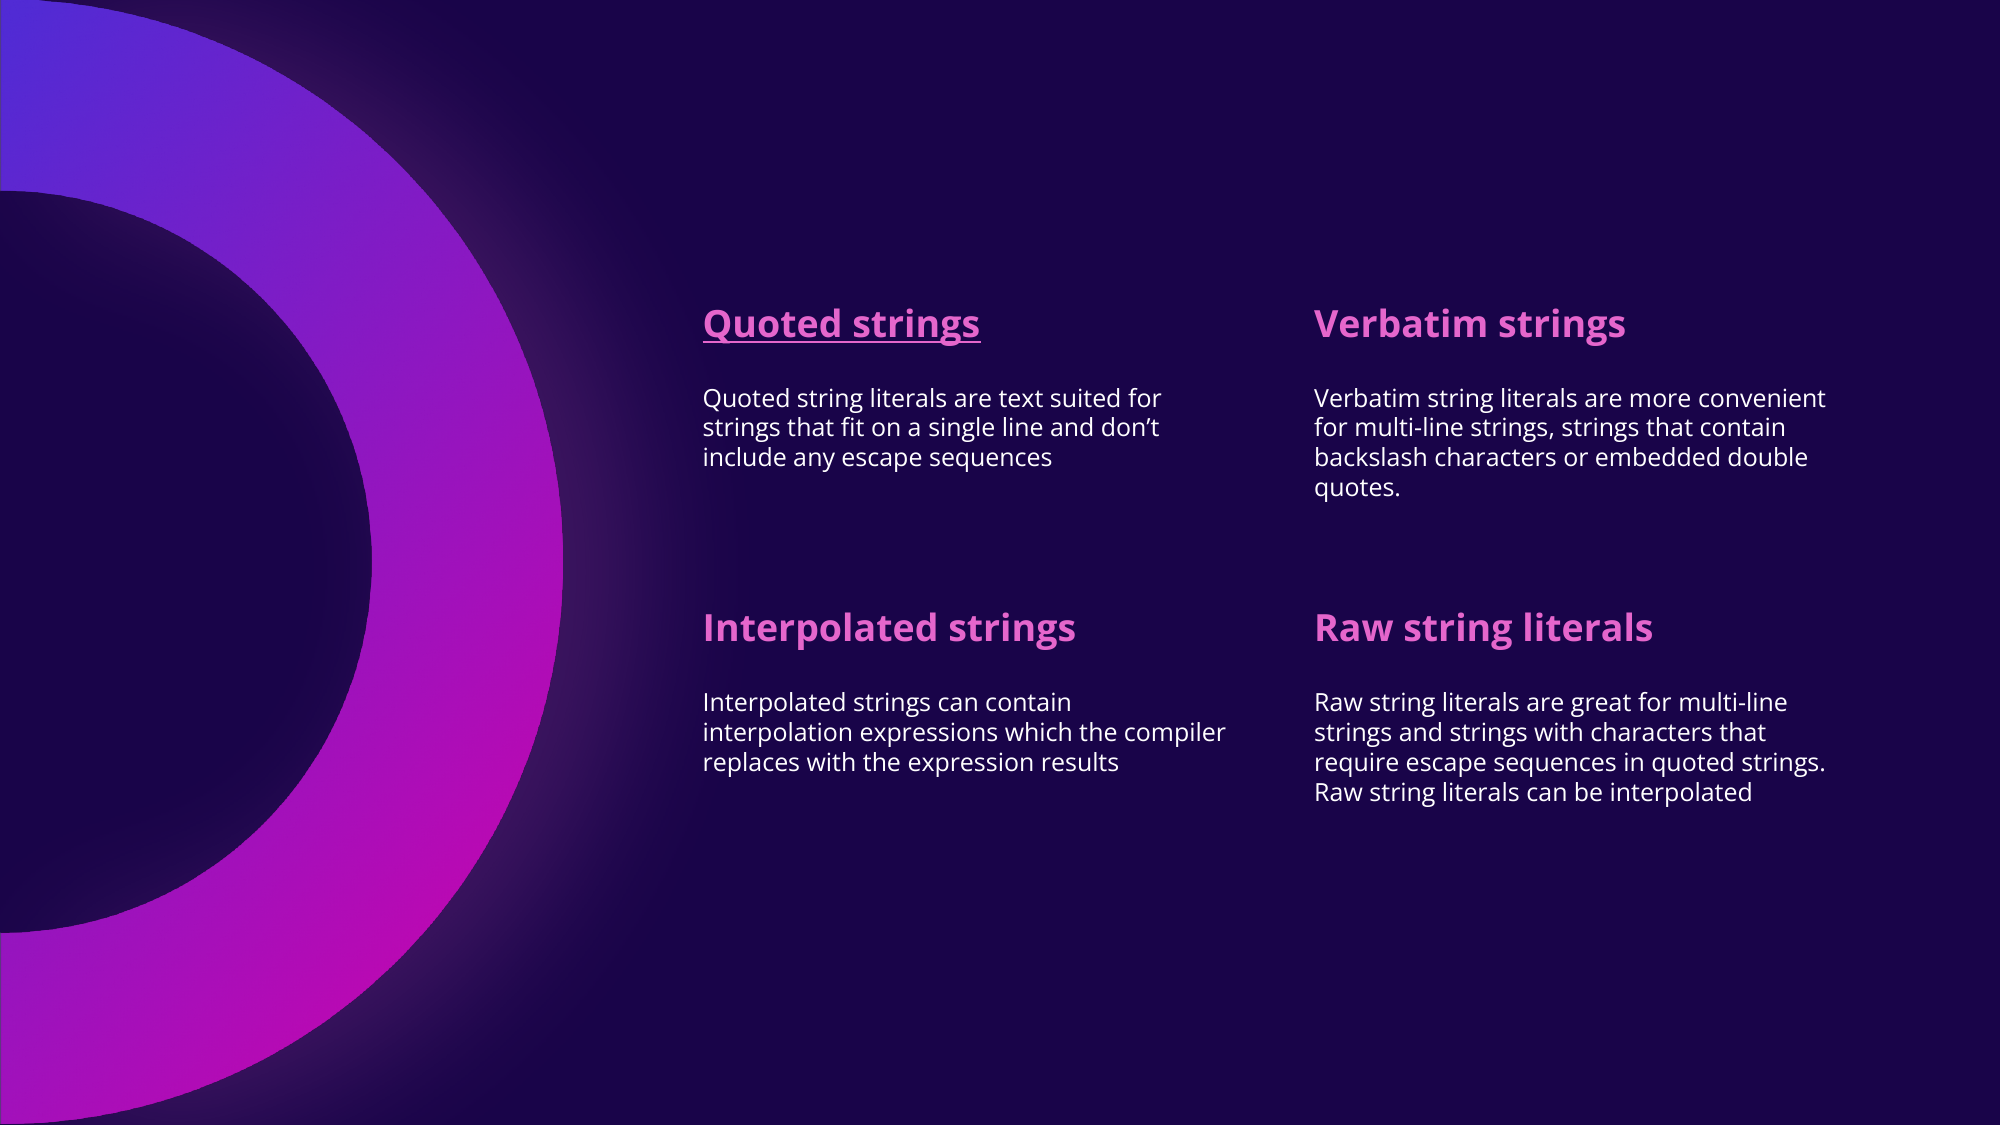

Quoted strings
Verbatim strings
Quoted string literals are text suited for strings that fit on a single line and don’t include any escape sequences
Verbatim string literals are more convenient for multi-line strings, strings that contain backslash characters or embedded double quotes.
Interpolated strings
Raw string literals
Interpolated strings can contain interpolation expressions which the compiler replaces with the expression results
Raw string literals are great for multi-line strings and strings with characters that require escape sequences in quoted strings. Raw string literals can be interpolated